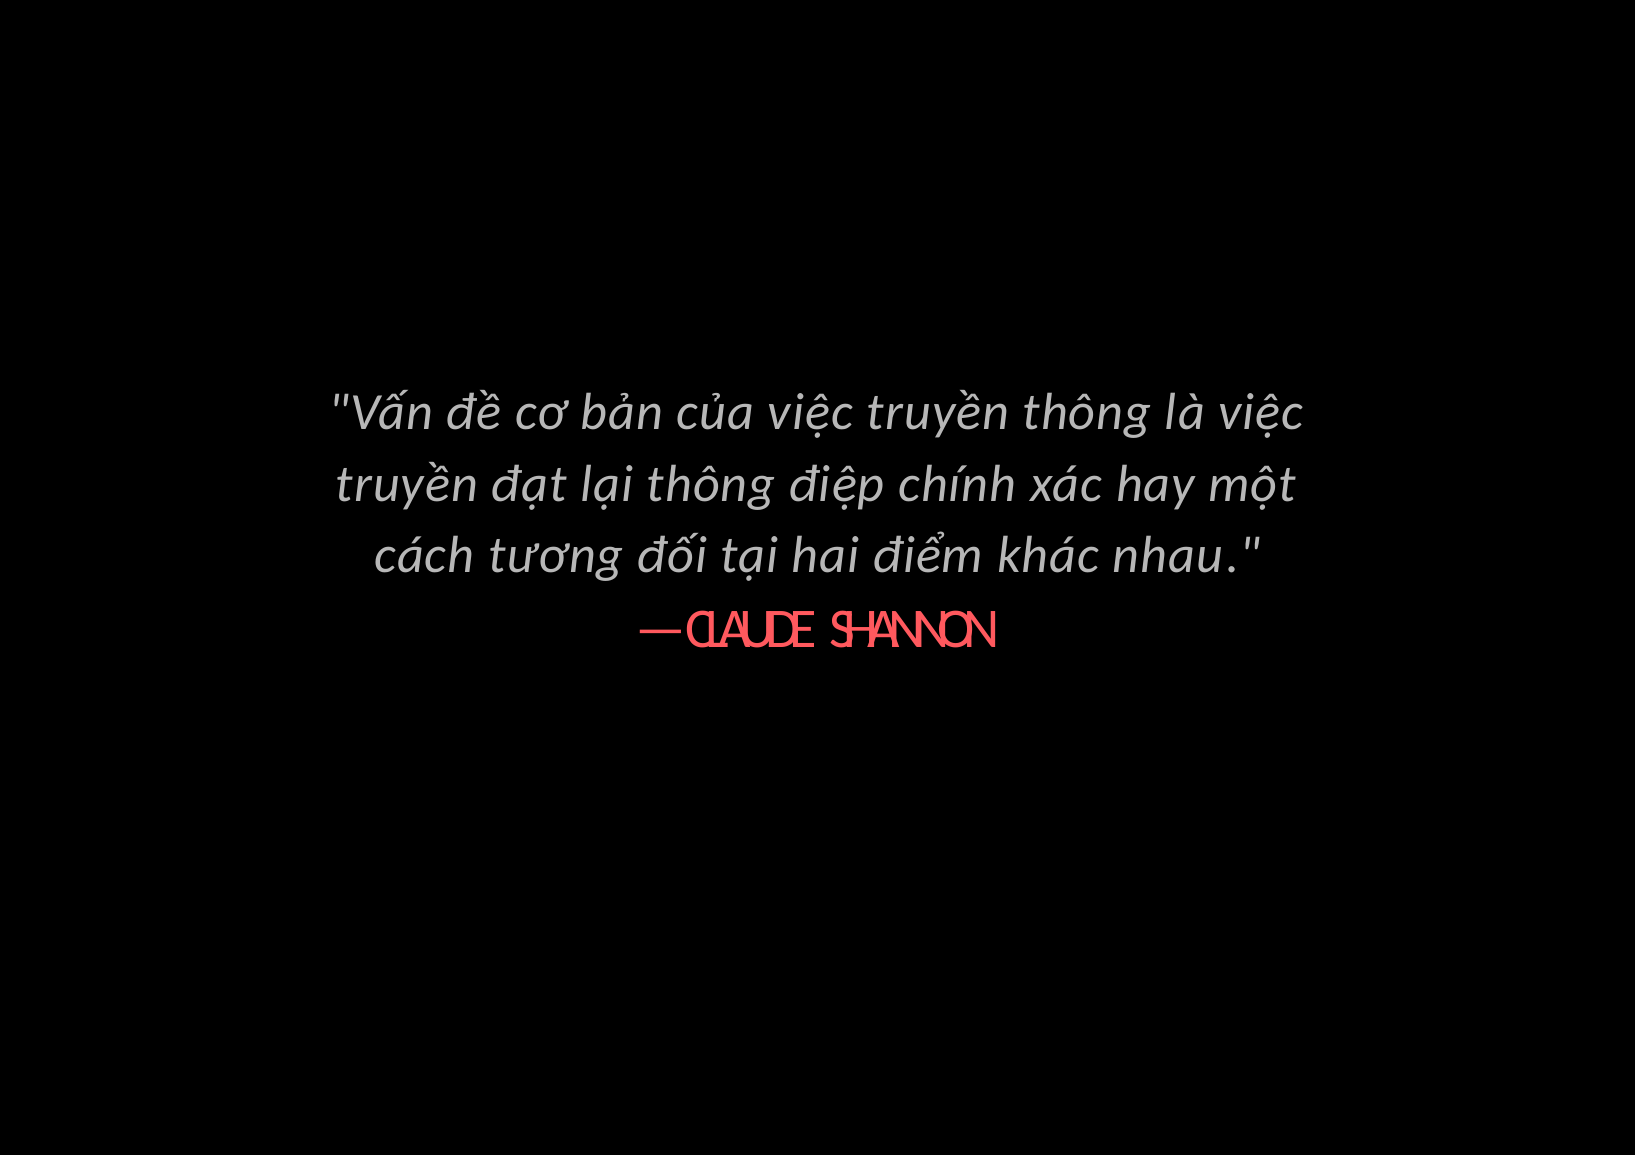

# "Vấn đề cơ bản của việc truyền thông là việc truyền đạt lại thông điệp chính xác hay một cách tương đối tại hai điểm khác nhau."
—CLAUDE SHANNON